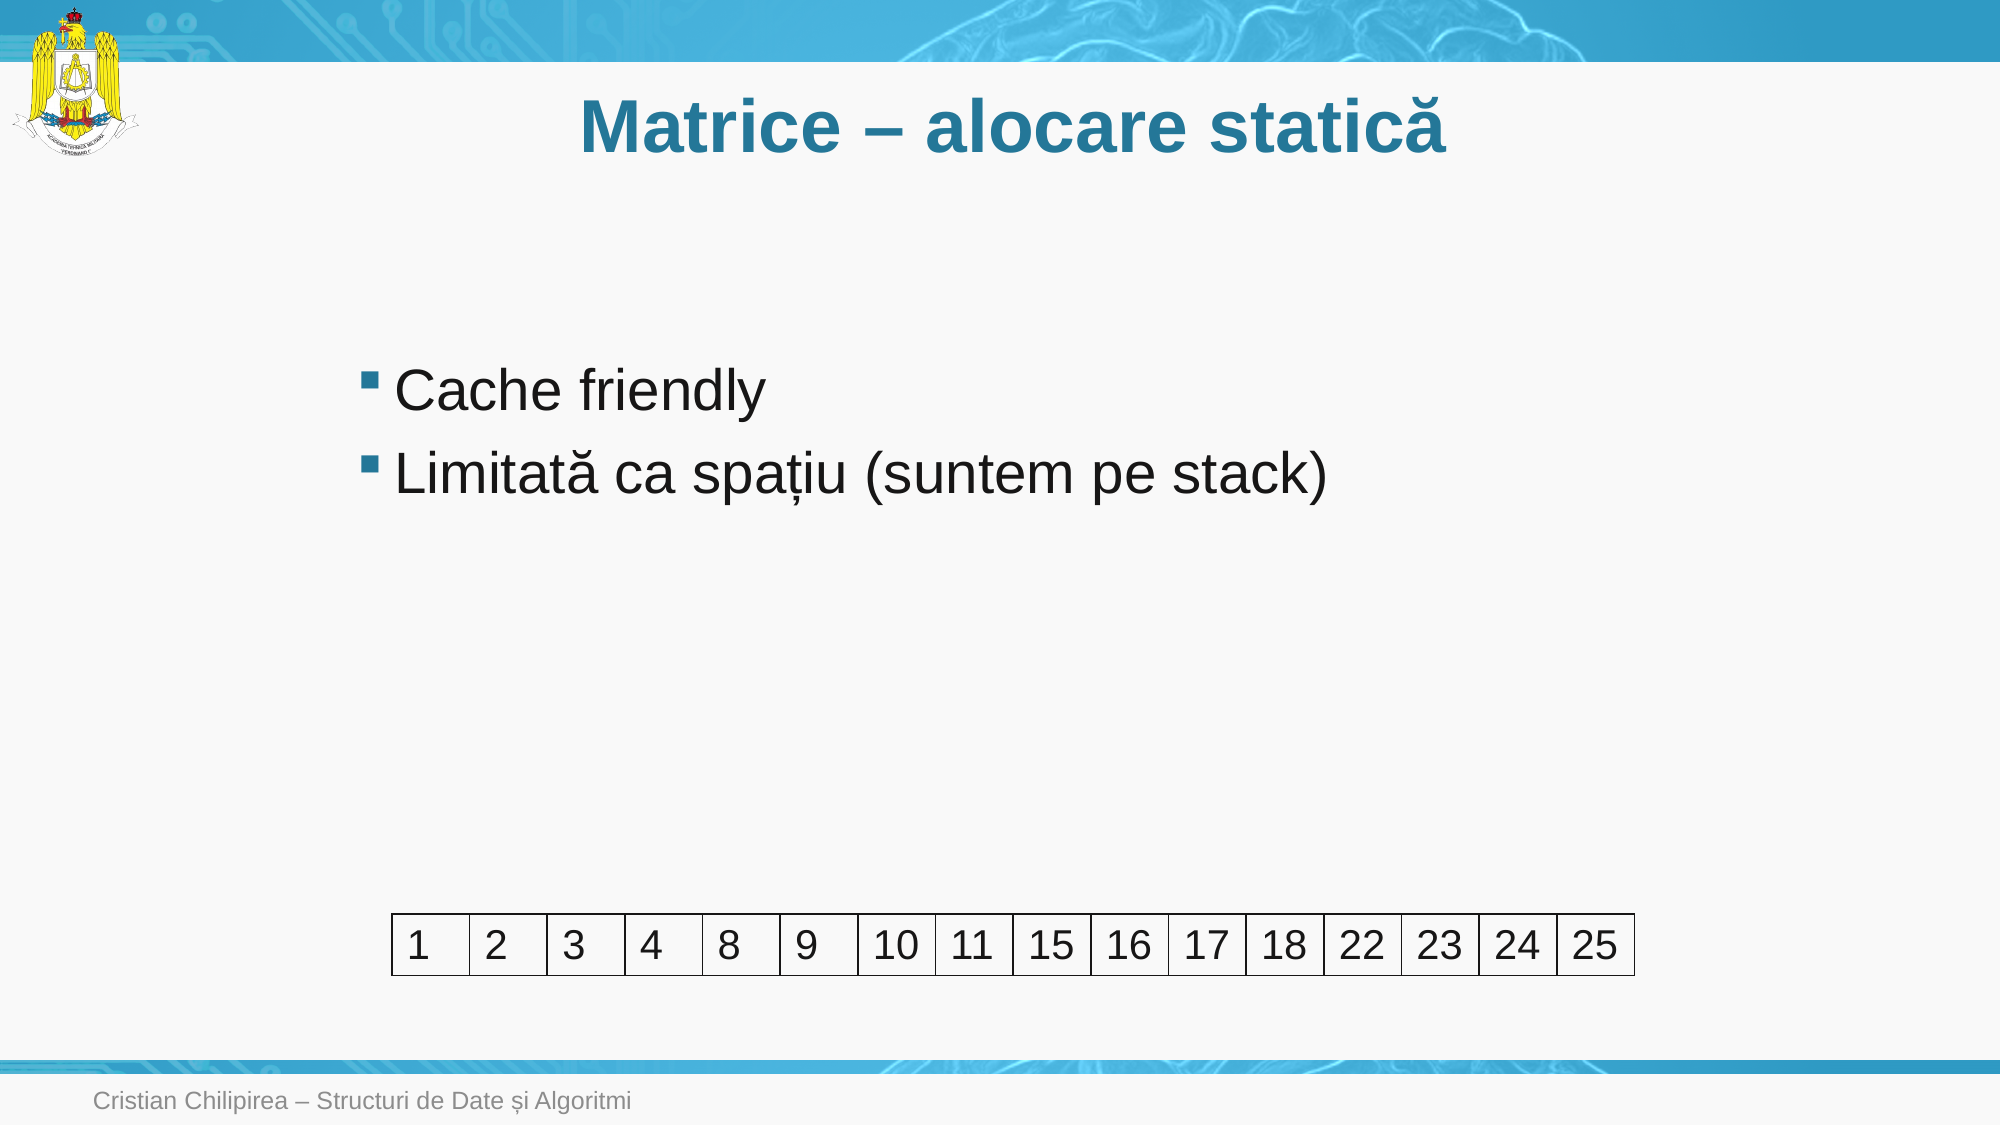

# Matrice – alocare statică
Cache friendly
Limitată ca spațiu (suntem pe stack)

| 1 | 2 | 3 | 4 | 8 | 9 | 10 | 11 | 15 | 16 | 17 | 18 | 22 | 23 | 24 | 25 |
| --- | --- | --- | --- | --- | --- | --- | --- | --- | --- | --- | --- | --- | --- | --- | --- |
Cristian Chilipirea – Structuri de Date și Algoritmi